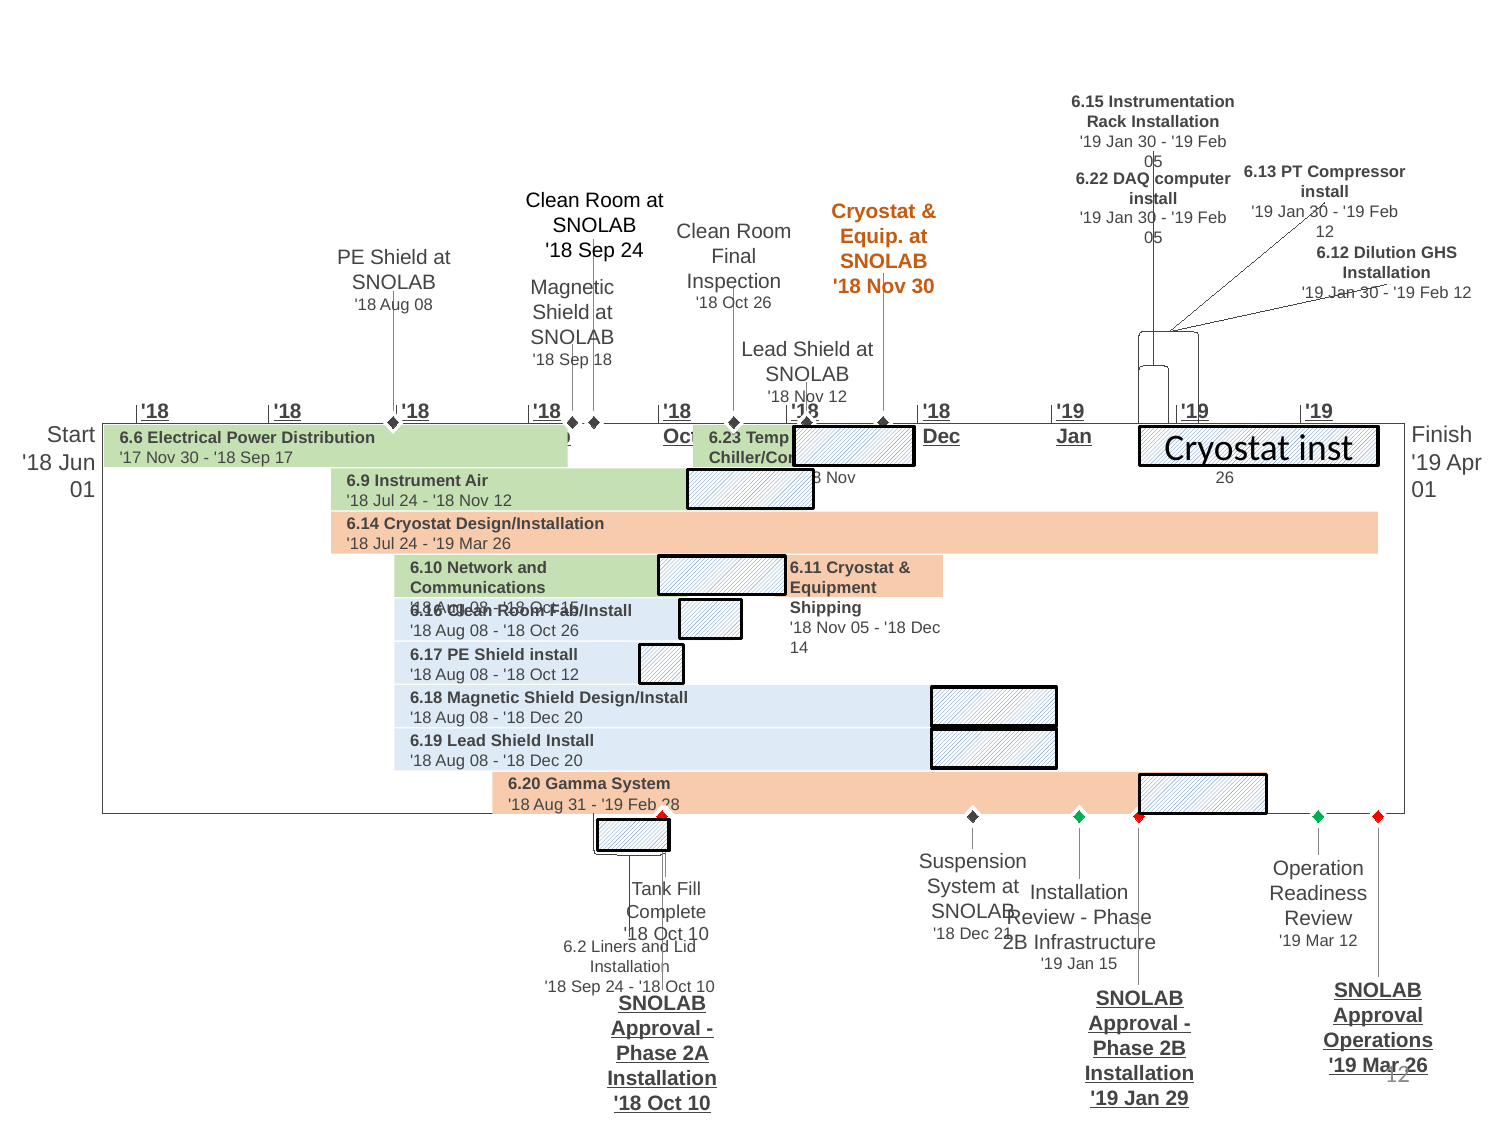

6.15 Instrumentation Rack Installation
'19 Jan 30 - '19 Feb 05

6.13 PT Compressor install
'19 Jan 30 - '19 Feb 12
6.22 DAQ computer install
'19 Jan 30 - '19 Feb 05
Clean Room at SNOLAB
'18 Sep 24
Cryostat & Equip. at SNOLAB
'18 Nov 30

Clean Room Final Inspection
'18 Oct 26

6.12 Dilution GHS Installation
'19 Jan 30 - '19 Feb 12
PE Shield at SNOLAB
'18 Aug 08
Magnetic Shield at SNOLAB
'18 Sep 18

Lead Shield at SNOLAB
'18 Nov 12

'18 Jun
'18 Jul
'18 Aug
'18 Sep
'18 Oct
'18 Nov
'18 Dec
'19 Jan
'19 Feb
'19 Mar

Start
'18 Jun 01
Finish
'19 Apr 01
6.6 Electrical Power Distribution
'17 Nov 30 - '18 Sep 17
6.23 Temp Water Chiller/Compressor
'18 Oct 17 - '18 Nov 27
Cryostat Installation
'19 Feb 13 - '19 Mar 26
6.9 Instrument Air
'18 Jul 24 - '18 Nov 12
6.14 Cryostat Design/Installation
'18 Jul 24 - '19 Mar 26
6.10 Network and Communications
'18 Aug 08 - '18 Oct 15
6.11 Cryostat & Equipment Shipping
'18 Nov 05 - '18 Dec 14
6.16 Clean Room Fab/Install
'18 Aug 08 - '18 Oct 26
6.17 PE Shield install
'18 Aug 08 - '18 Oct 12
6.18 Magnetic Shield Design/Install
'18 Aug 08 - '18 Dec 20
6.19 Lead Shield Install
'18 Aug 08 - '18 Dec 20
6.20 Gamma System
'18 Aug 31 - '19 Feb 28

Suspension System at SNOLAB
'18 Dec 21
Operation Readiness Review
'19 Mar 12

Tank Fill Complete
'18 Oct 10
Installation Review - Phase 2B Infrastructure
'19 Jan 15
6.2 Liners and Lid Installation
'18 Sep 24 - '18 Oct 10
SNOLAB Approval Operations
'19 Mar 26
SNOLAB Approval - Phase 2B Installation
'19 Jan 29
SNOLAB Approval - Phase 2A Installation
'18 Oct 10

Cryostat inst

12